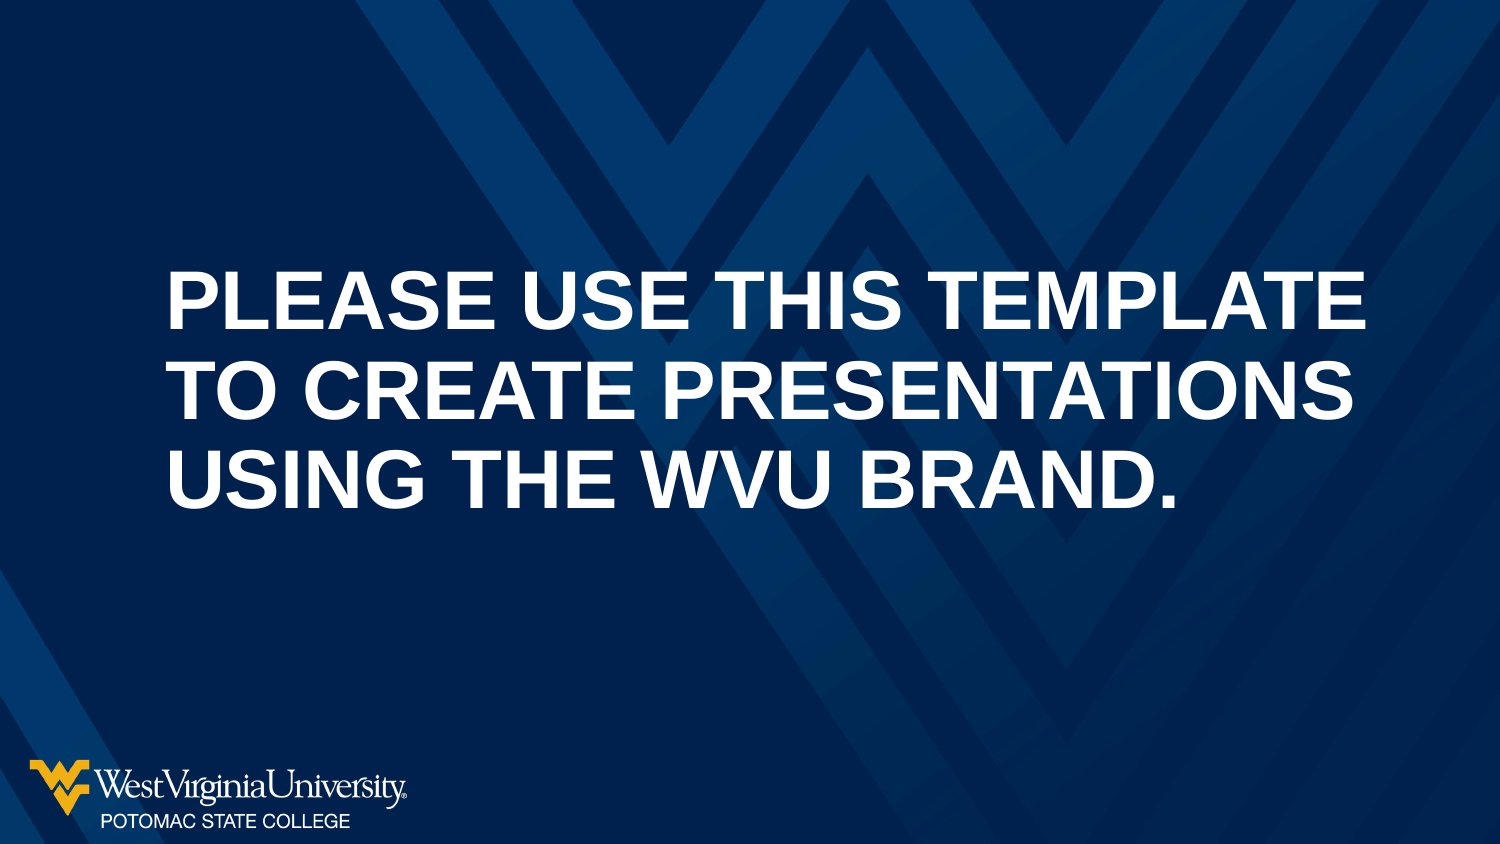

PLEASE USE THIS TEMPLATE  TO CREATE PRESENTATIONS USING THE WVU BRAND.